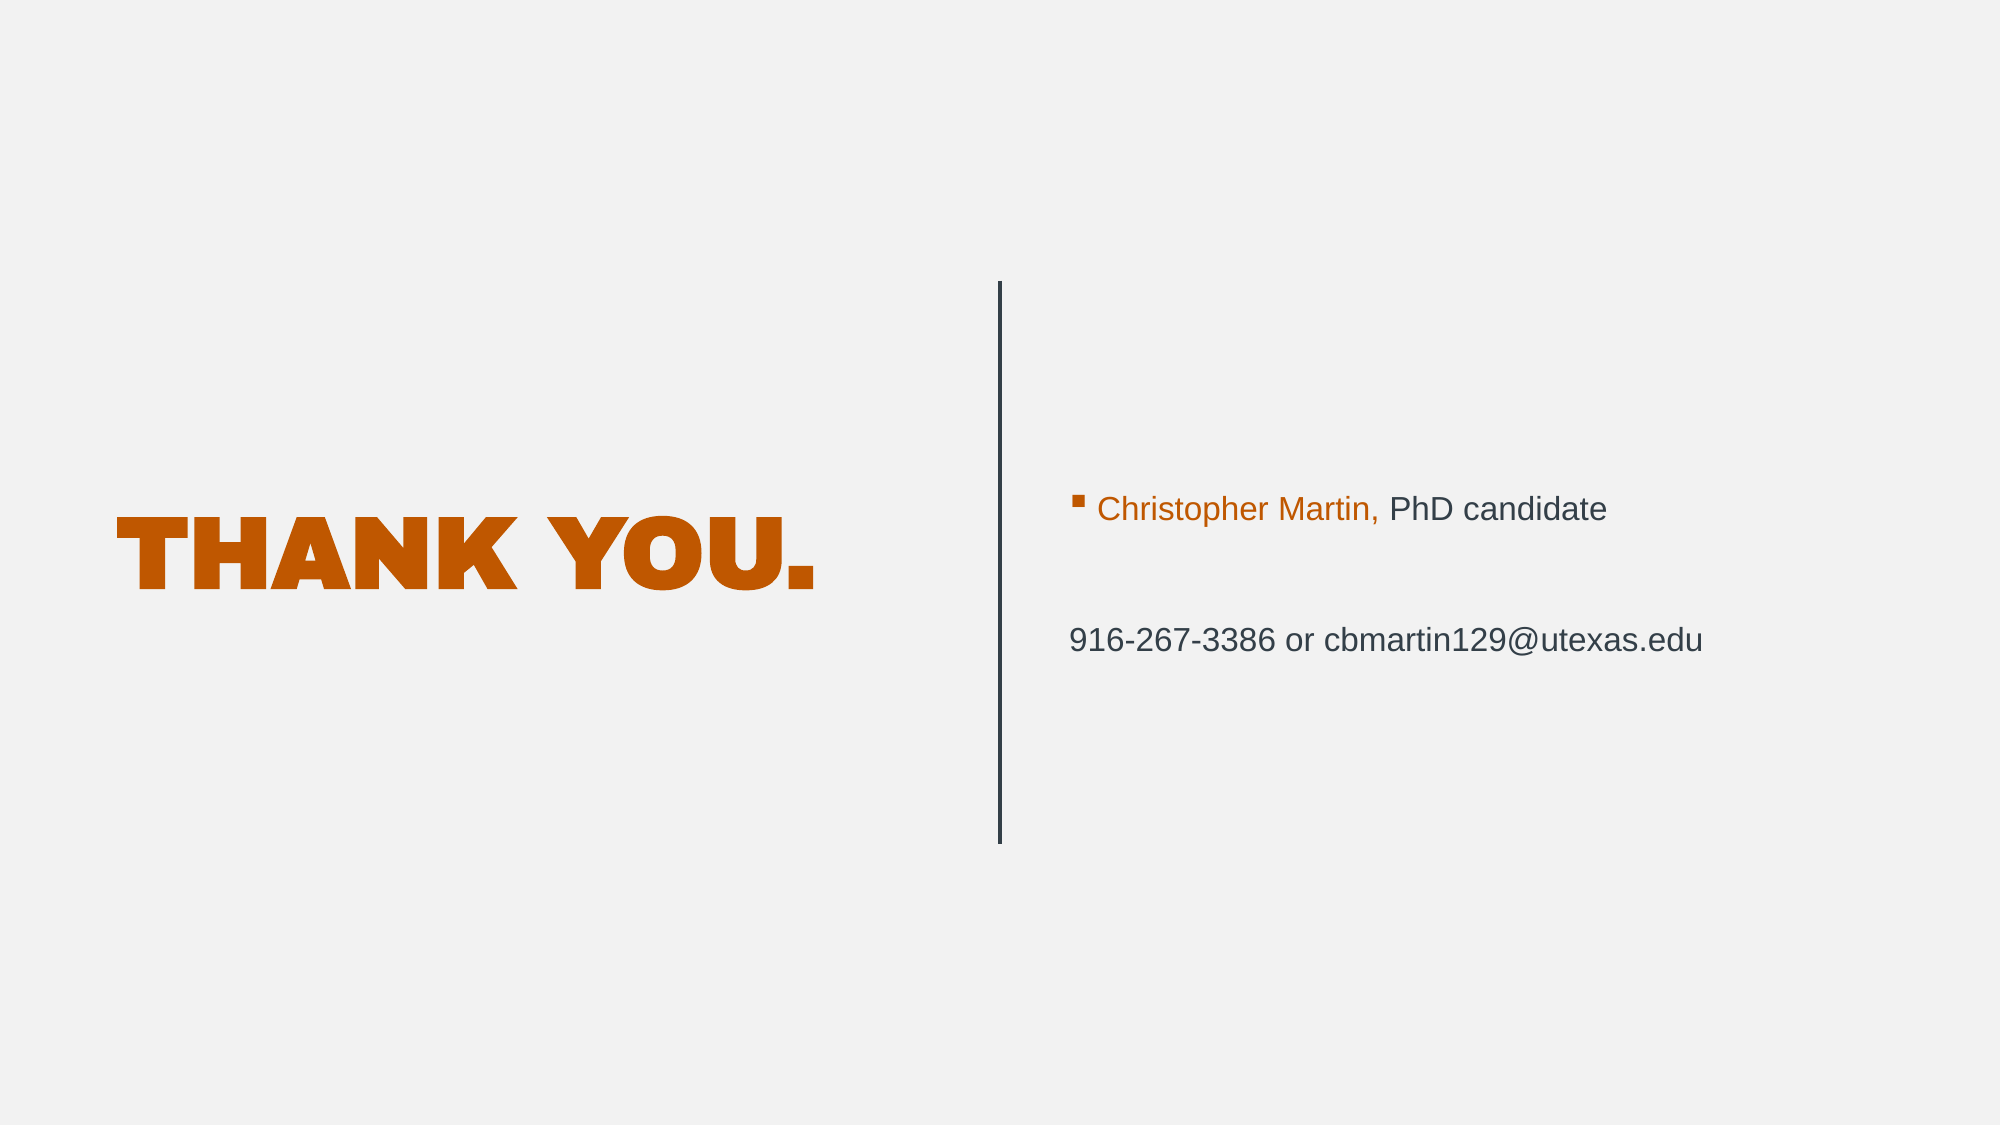

THANK YOU.
Christopher Martin, PhD candidate

916-267-3386 or cbmartin129@utexas.edu